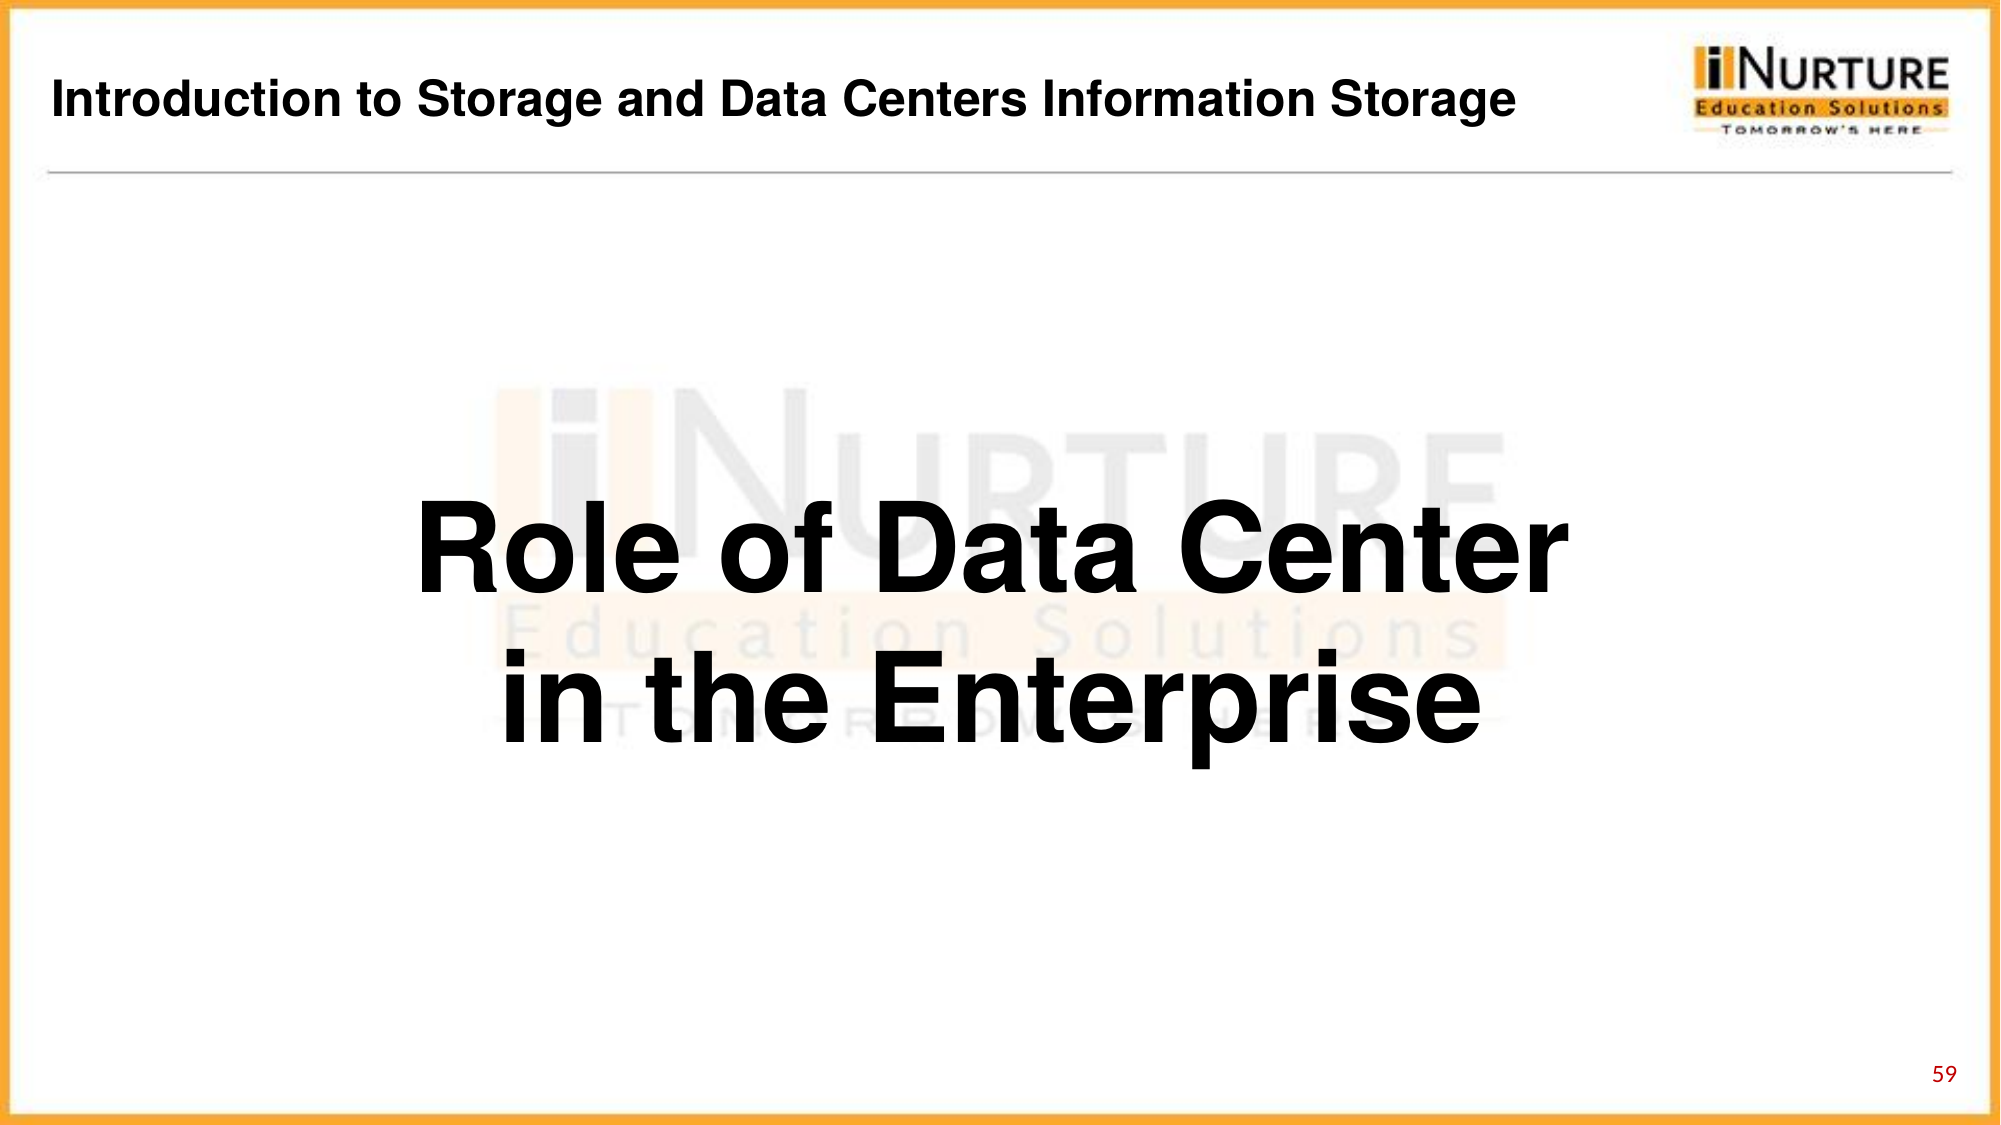

Introduction to Storage and Data Centers Information Storage
Role of Data Center
in the Enterprise
59